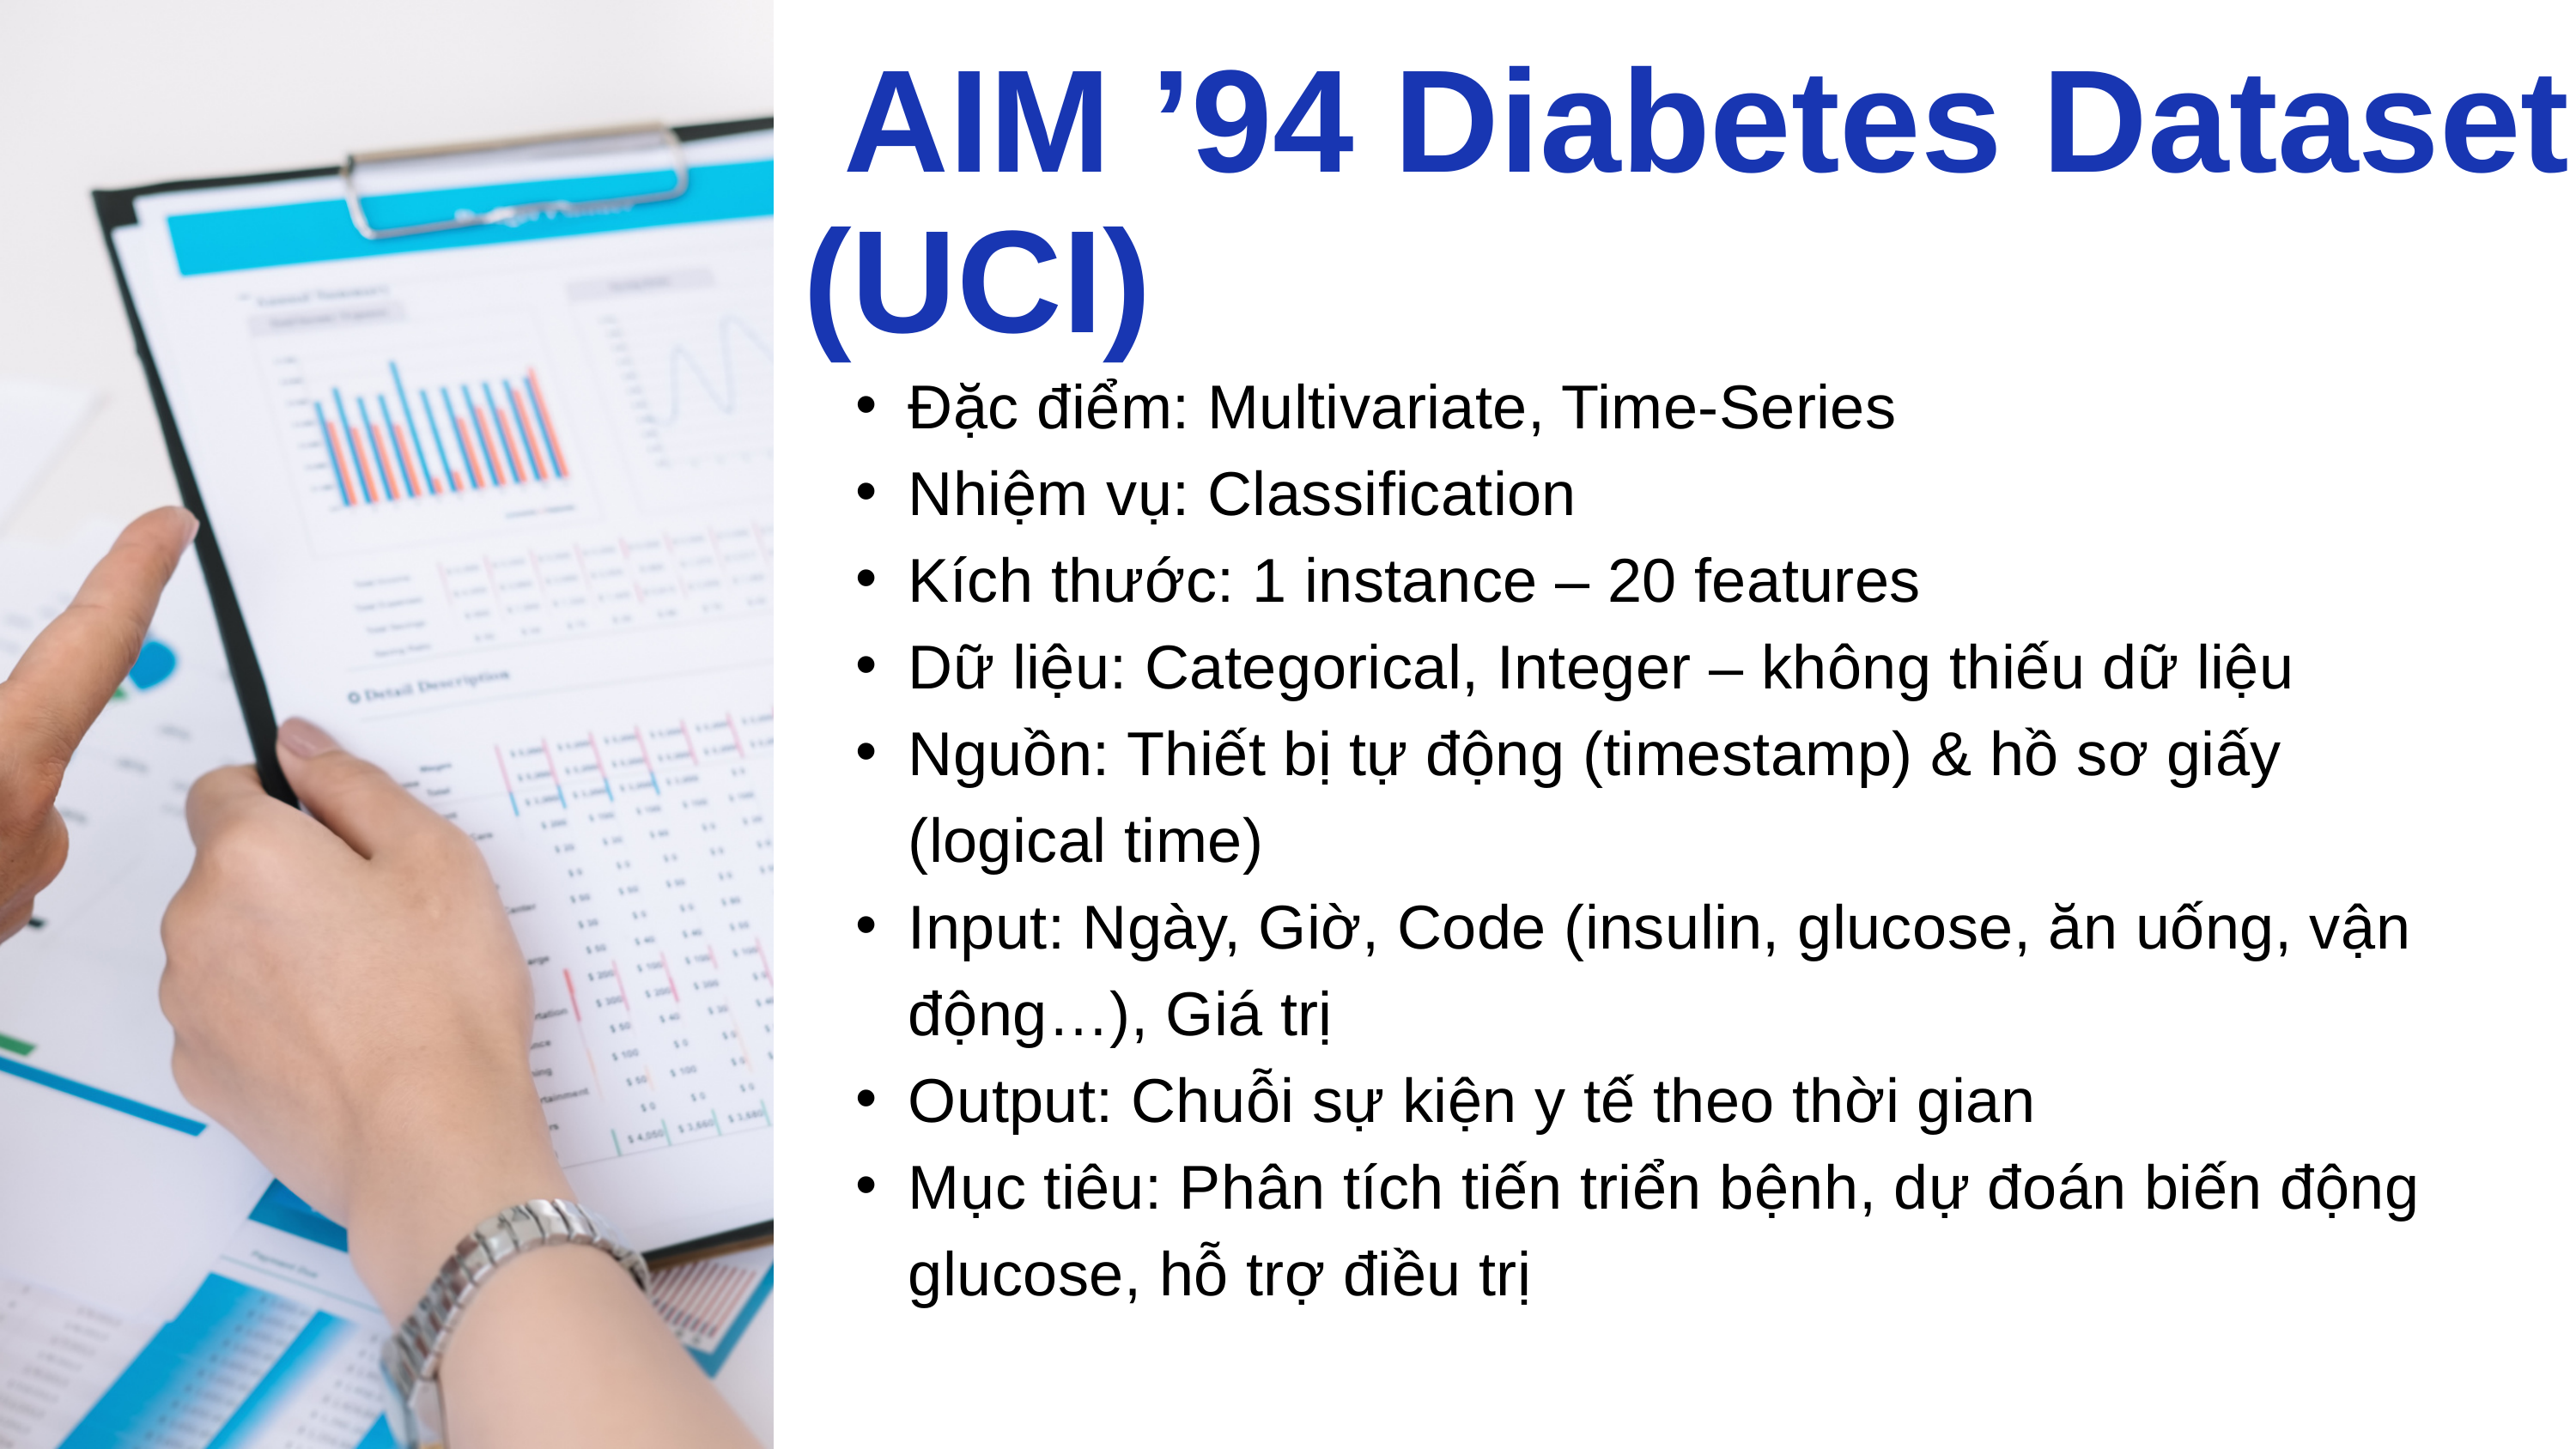

AIM ’94 Diabetes Dataset (UCI)
Đặc điểm: Multivariate, Time-Series
Nhiệm vụ: Classification
Kích thước: 1 instance – 20 features
Dữ liệu: Categorical, Integer – không thiếu dữ liệu
Nguồn: Thiết bị tự động (timestamp) & hồ sơ giấy (logical time)
Input: Ngày, Giờ, Code (insulin, glucose, ăn uống, vận động…), Giá trị
Output: Chuỗi sự kiện y tế theo thời gian
Mục tiêu: Phân tích tiến triển bệnh, dự đoán biến động glucose, hỗ trợ điều trị